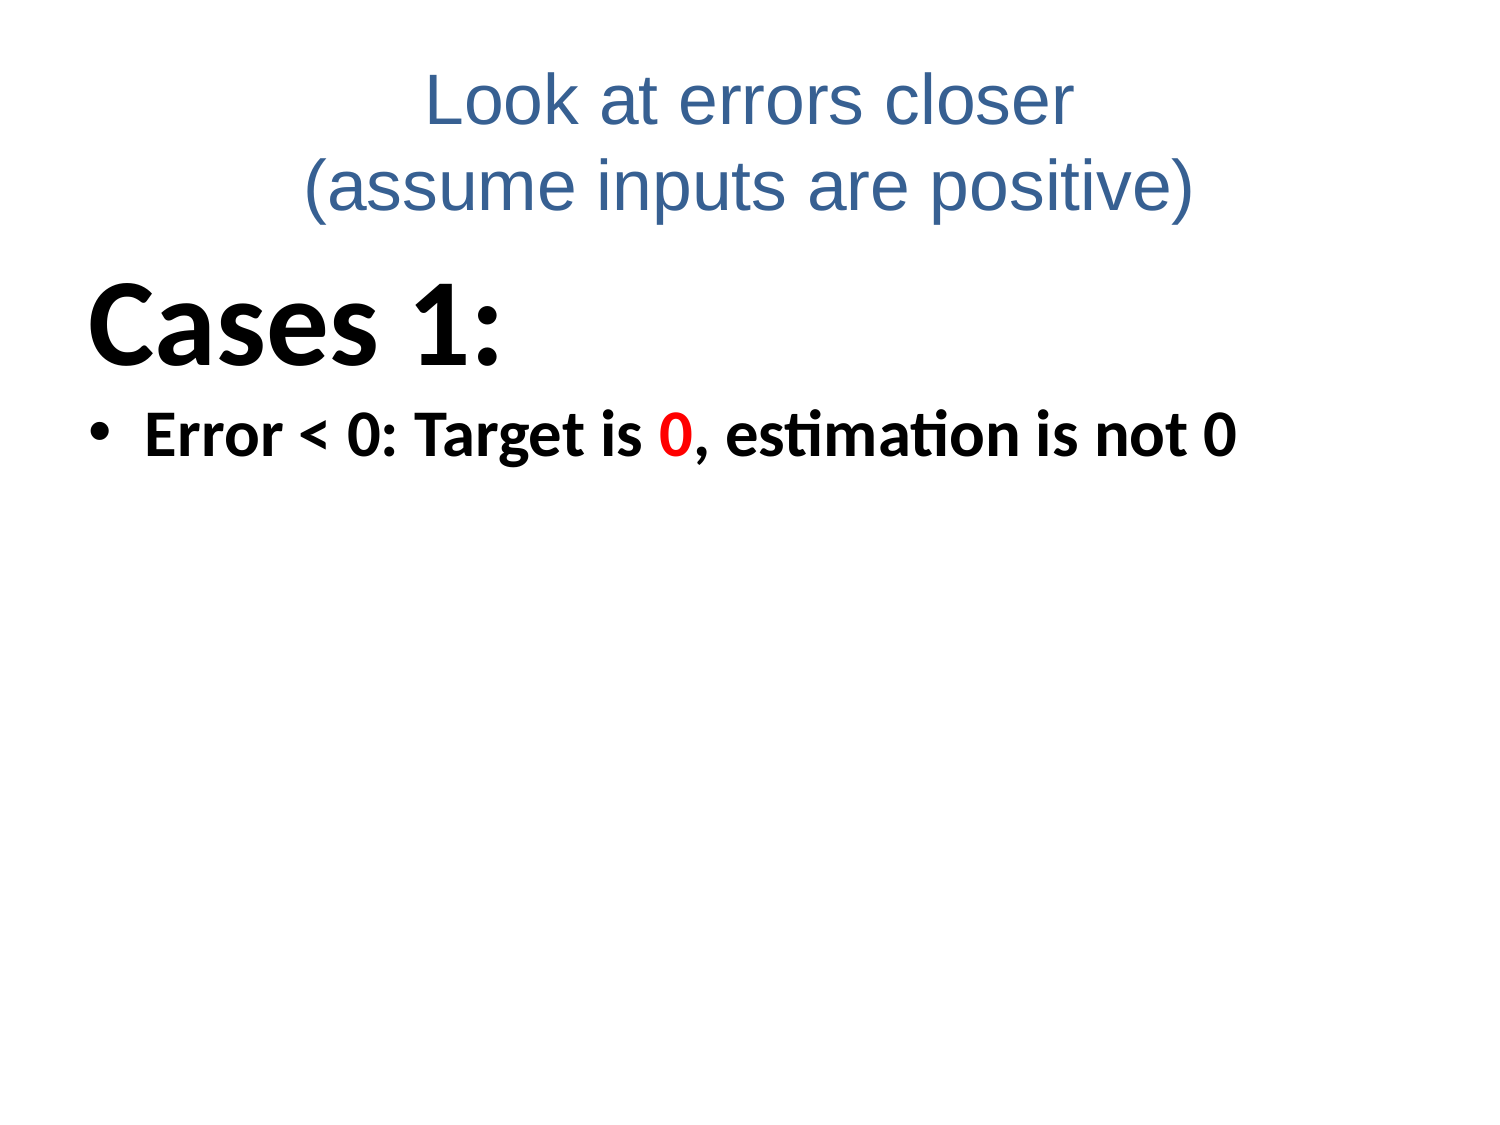

# Look at errors closer (assume inputs are positive)
Cases 1:
Error < 0: Target is 0, estimation is not 0